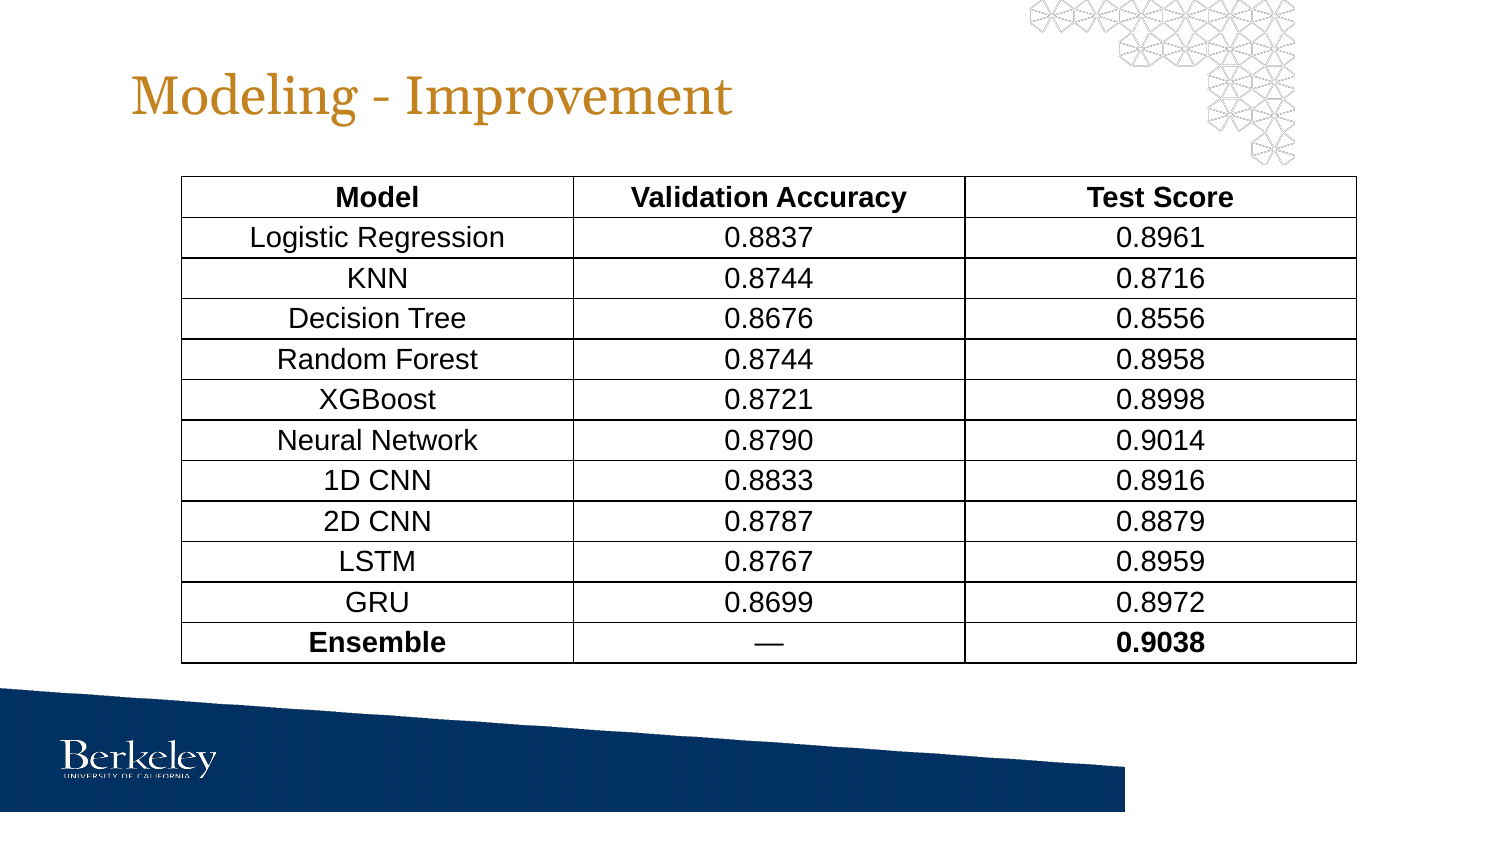

# Modeling - Improvement
| Model | Validation Accuracy | Test Score |
| --- | --- | --- |
| Logistic Regression | 0.8837 | 0.8961 |
| KNN | 0.8744 | 0.8716 |
| Decision Tree | 0.8676 | 0.8556 |
| Random Forest | 0.8744 | 0.8958 |
| XGBoost | 0.8721 | 0.8998 |
| Neural Network | 0.8790 | 0.9014 |
| 1D CNN | 0.8833 | 0.8916 |
| 2D CNN | 0.8787 | 0.8879 |
| LSTM | 0.8767 | 0.8959 |
| GRU | 0.8699 | 0.8972 |
| Ensemble | — | 0.9038 |